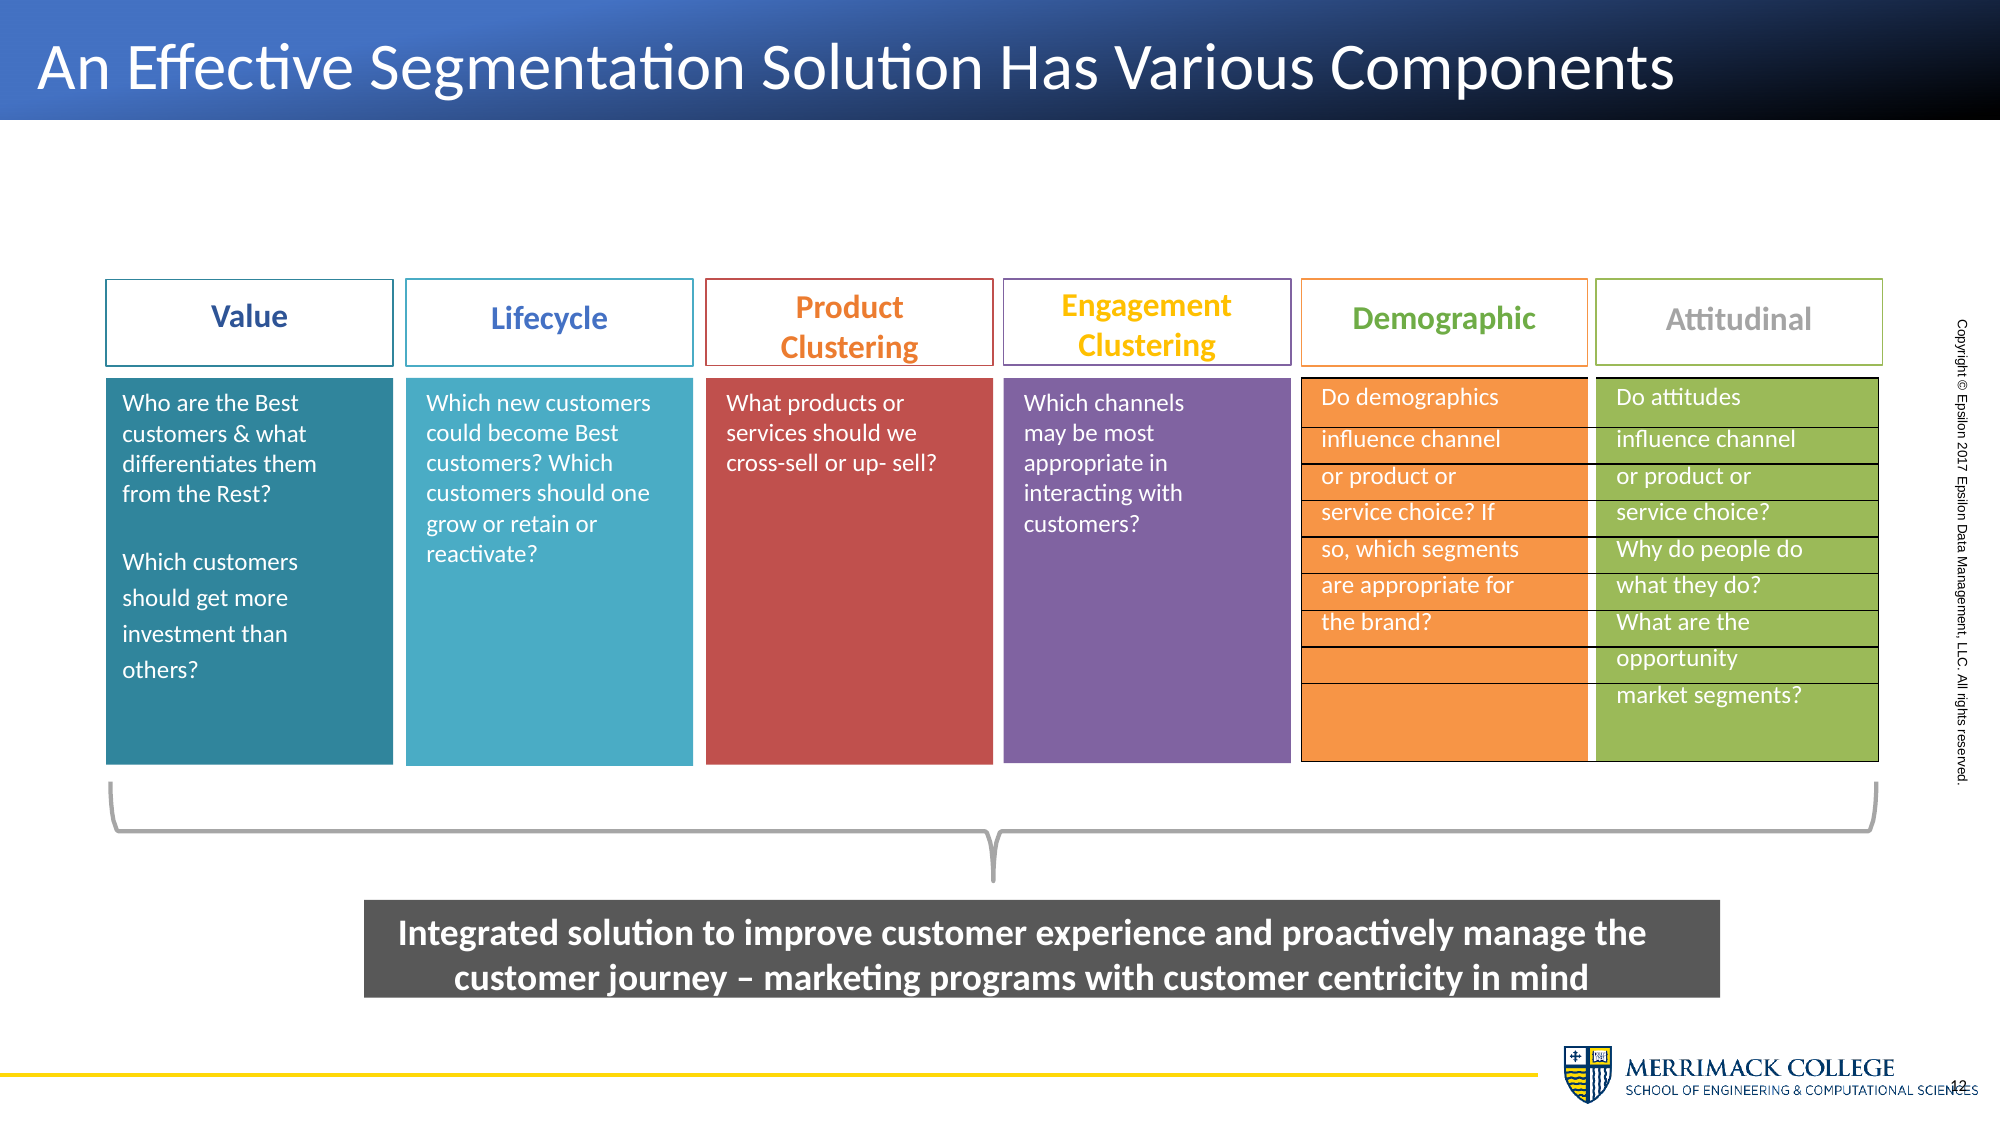

# An Effective Segmentation Solution Has Various Components
Marketing Example
Product
Clustering
Lifecycle
Engagement
Clustering
Demographic
Attitudinal
Value

What products or services should we cross-sell or up- sell?

| Do demographics | Do attitudes |
| --- | --- |
| influence channel | influence channel |
| or product or | or product or |
| service choice? If | service choice? |
| so, which segments | Why do people do |
| are appropriate for | what they do? |
| the brand? | What are the |
|  | opportunity |
|  | market segments? |
Which new customers could become Best customers? Which customers should one grow or retain or reactivate?
Which channels may be most appropriate in interacting with customers?
Who are the Best customers & what differentiates them from the Rest?

Which customers should get more
investment than others?
Copyright © Epsilon 2017 Epsilon Data Management, LLC. All rights reserved.

Integrated solution to improve customer experience and proactively manage the customer journey – marketing programs with customer centricity in mind
12